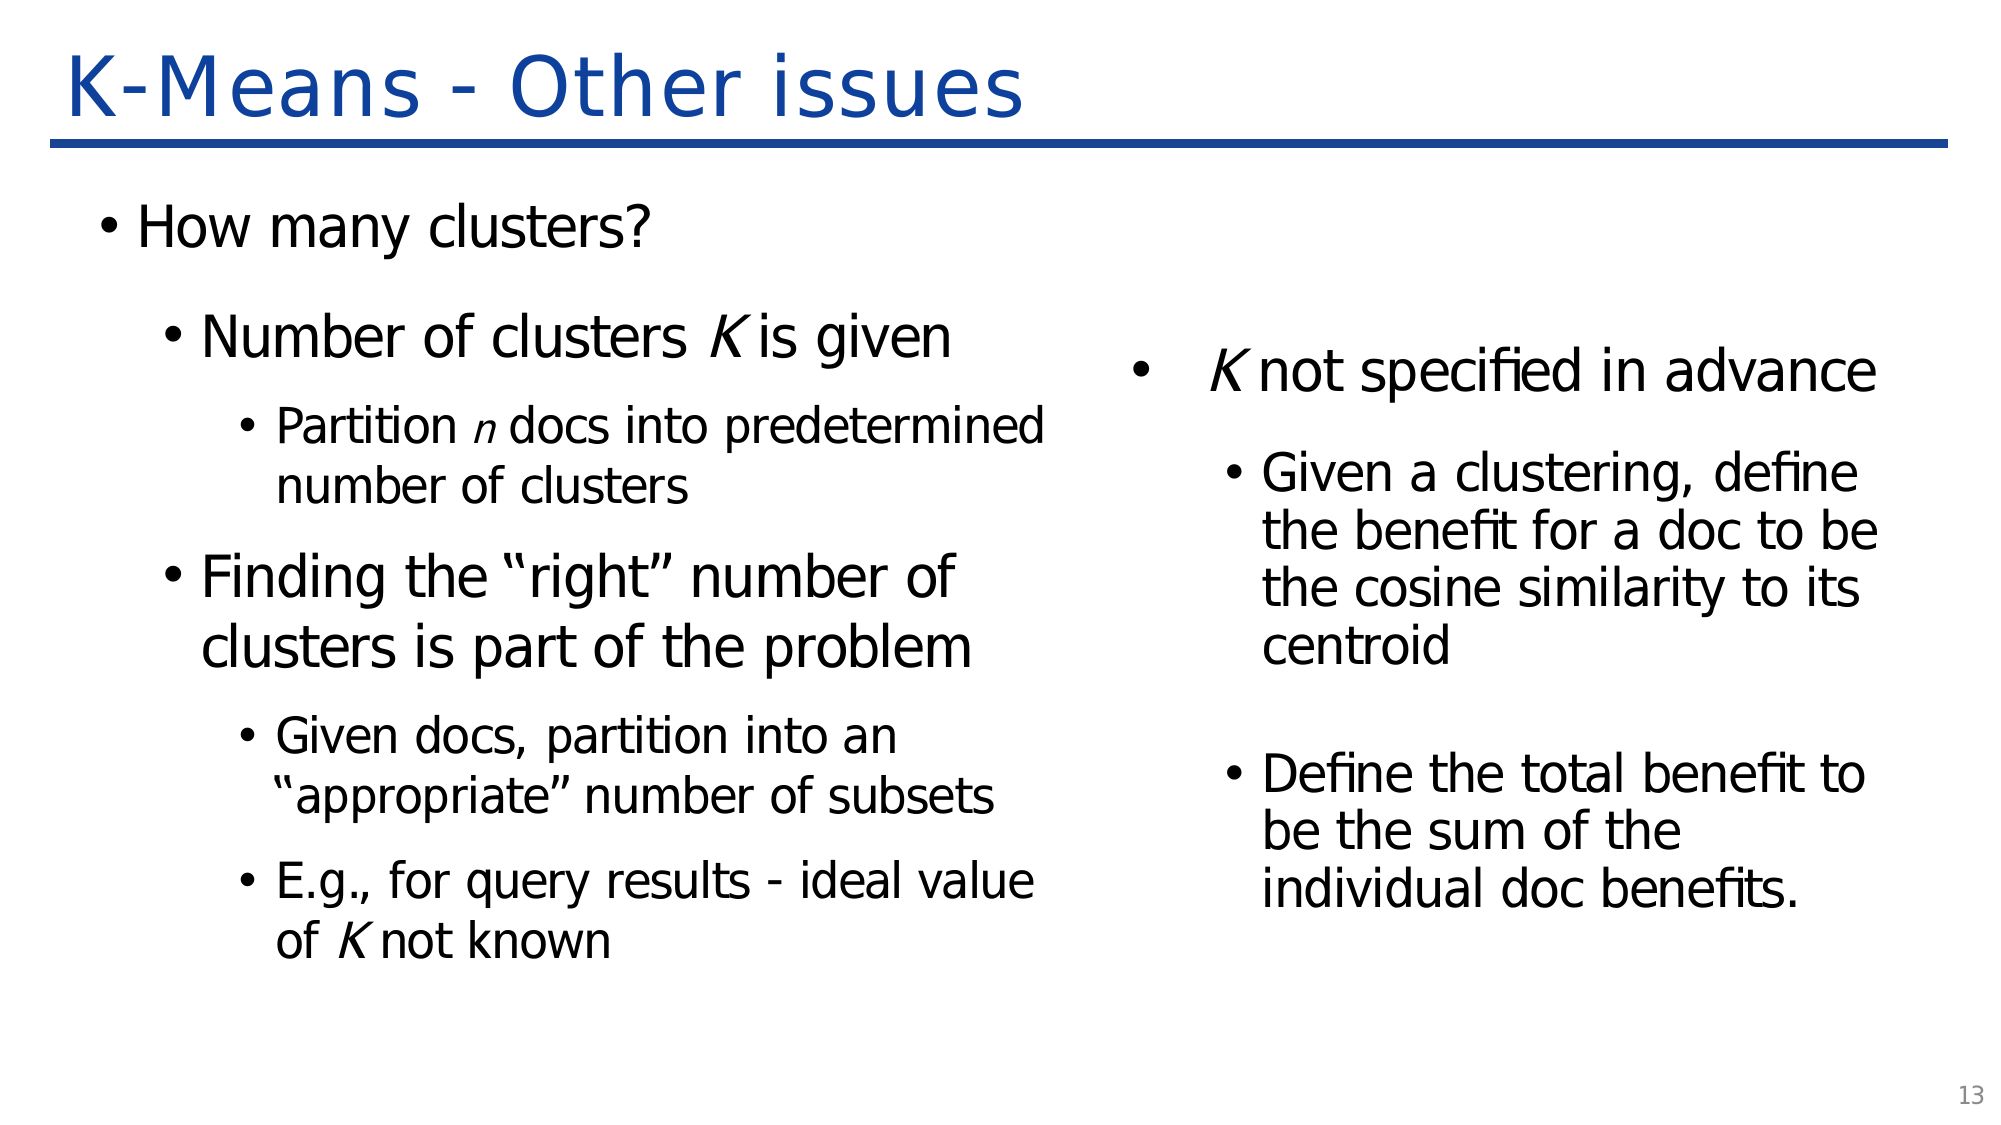

# K-Means - Other issues
How many clusters?
Number of clusters K is given
Partition n docs into predetermined number of clusters
Finding the “right” number of clusters is part of the problem
Given docs, partition into an “appropriate” number of subsets
E.g., for query results - ideal value of K not known
K not specified in advance
Given a clustering, define the benefit for a doc to be the cosine similarity to its centroid
Define the total benefit to be the sum of the individual doc benefits.
13